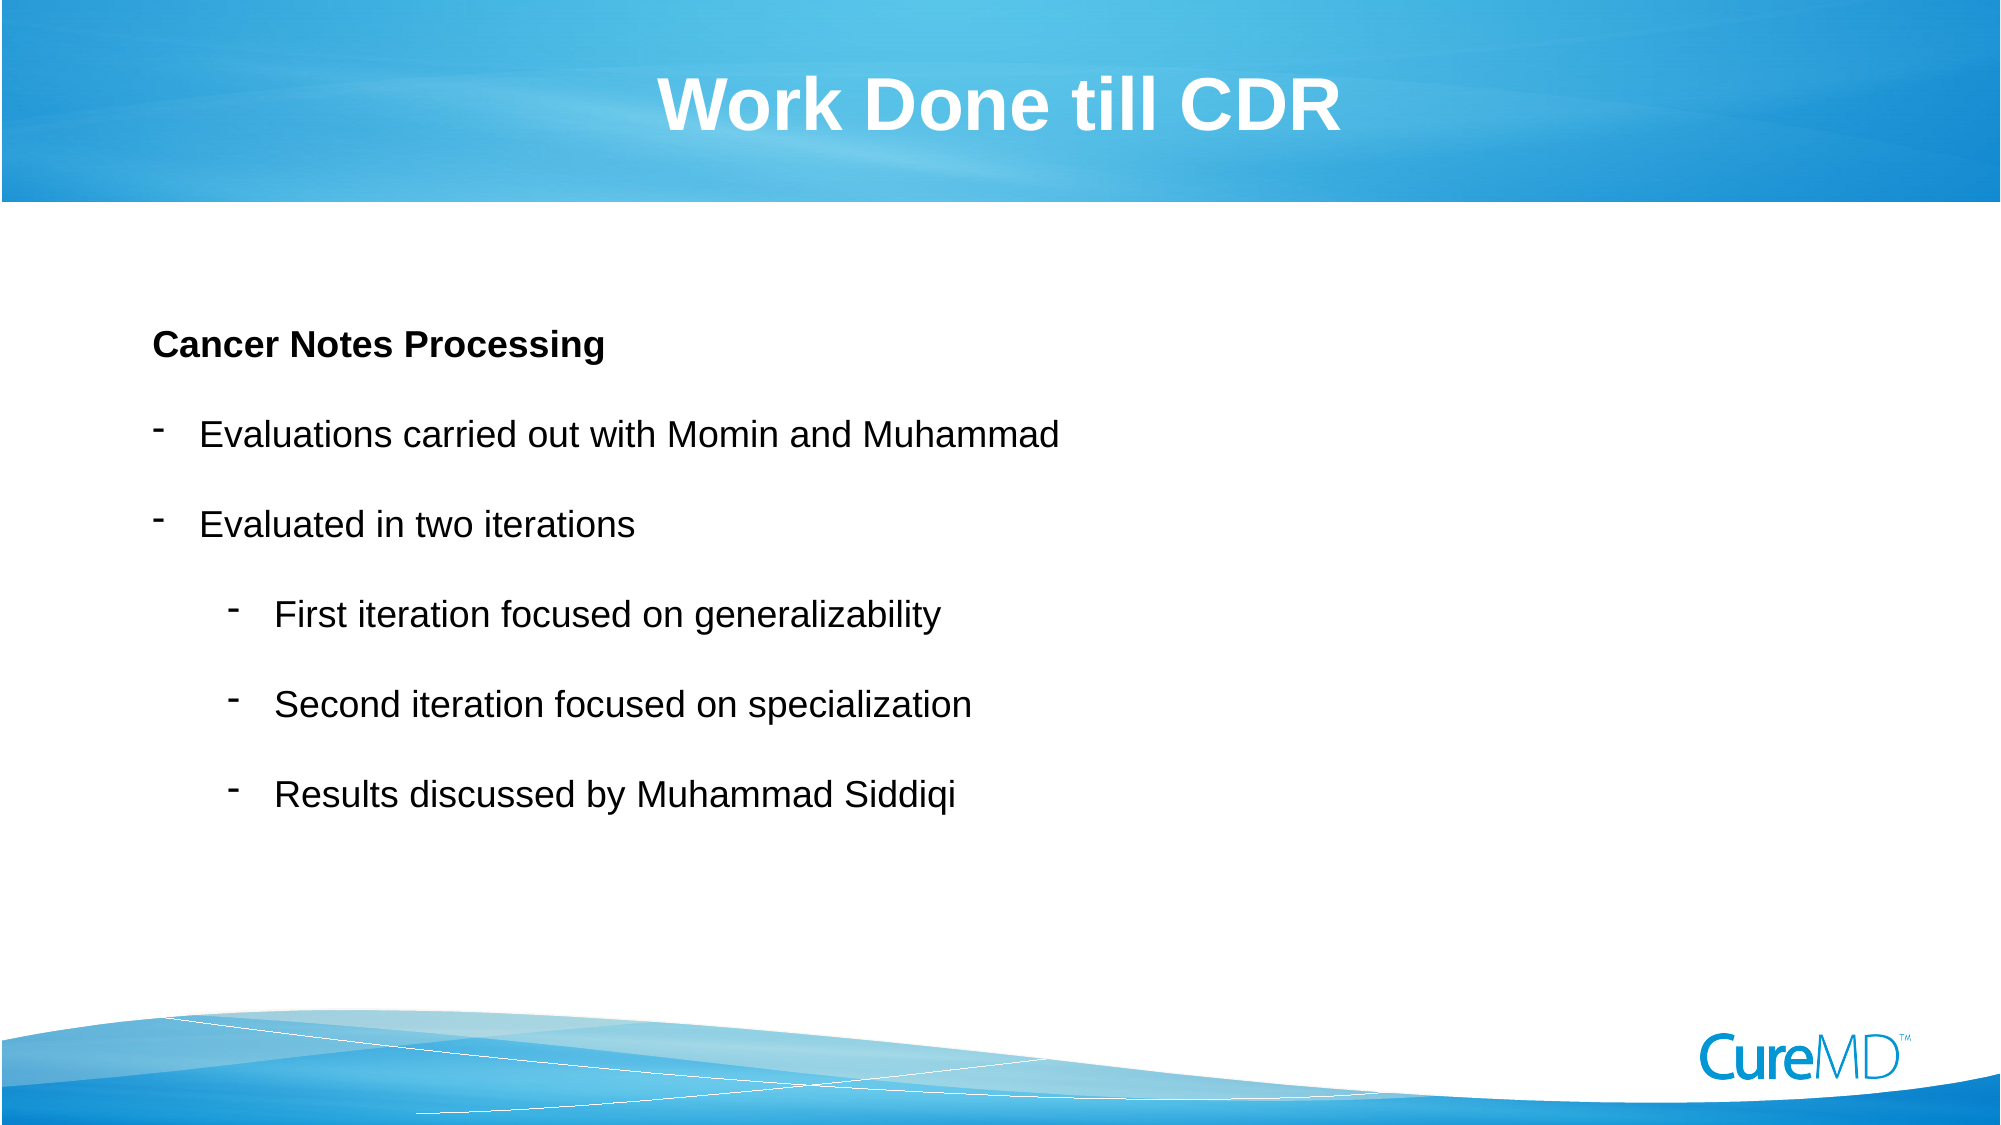

Work Done till CDR
Cancer Notes Processing
Evaluations carried out with Momin and Muhammad
Evaluated in two iterations
First iteration focused on generalizability
Second iteration focused on specialization
Results discussed by Muhammad Siddiqi